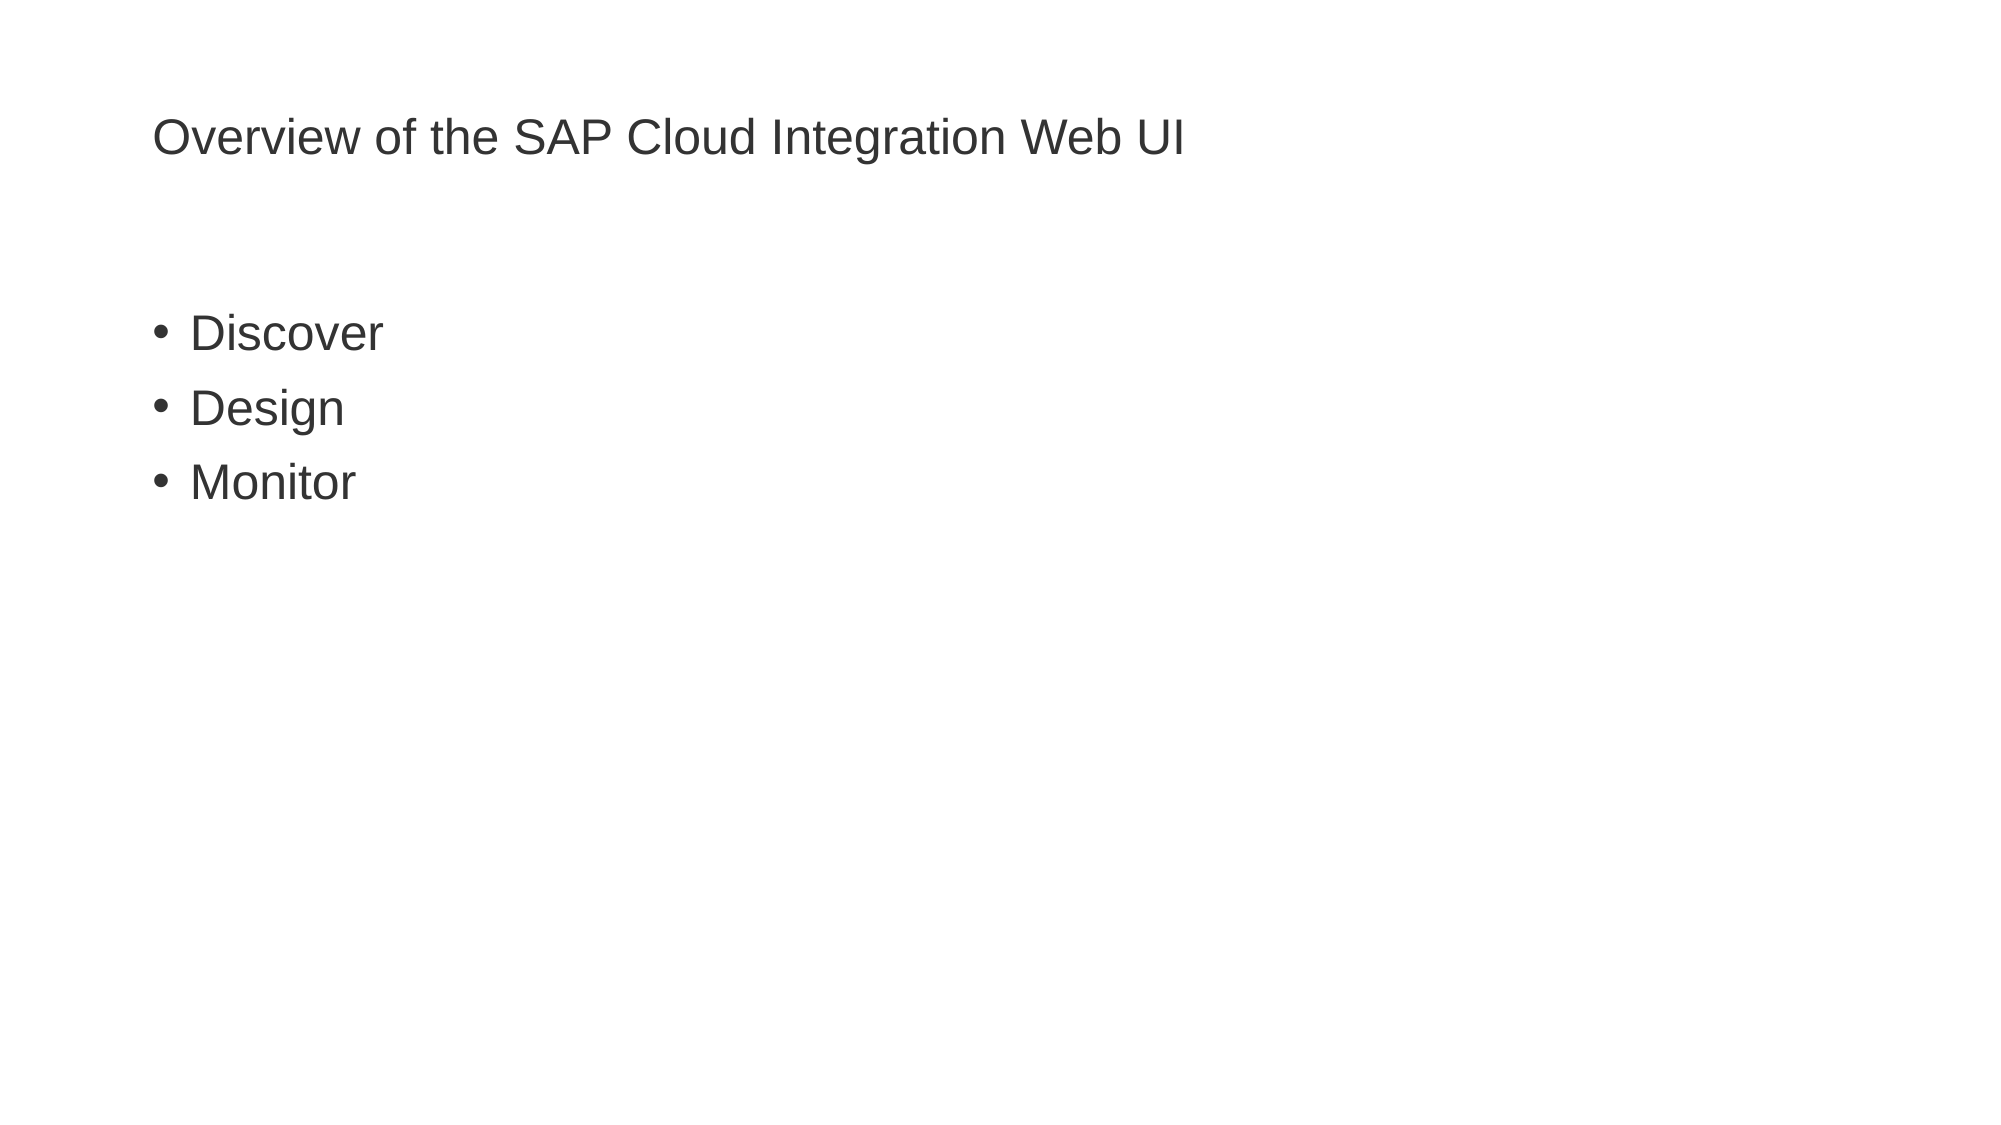

# Overview of the SAP Cloud Integration Web UI
Discover
Design
Monitor